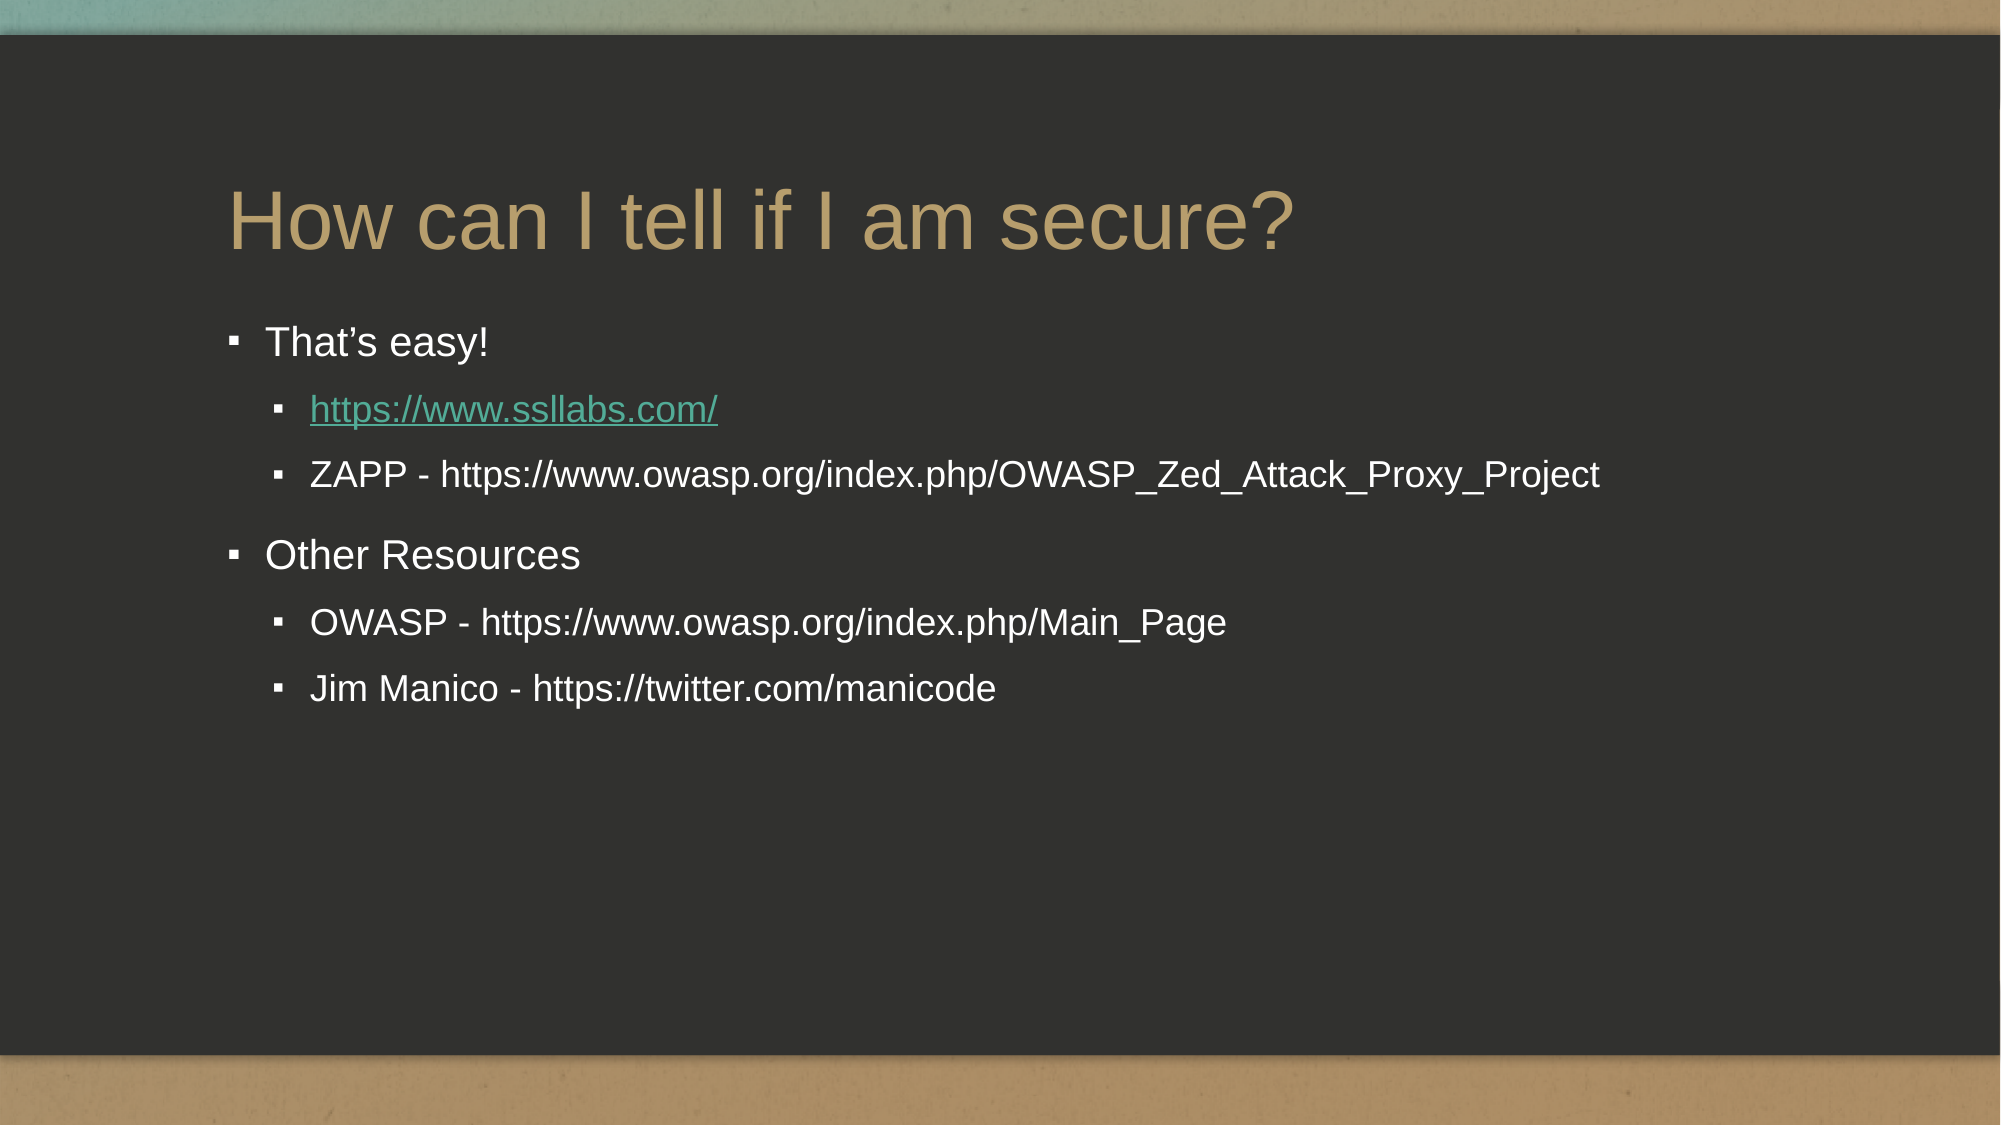

# How can I tell if I am secure?
That’s easy!
https://www.ssllabs.com/
ZAPP - https://www.owasp.org/index.php/OWASP_Zed_Attack_Proxy_Project
Other Resources
OWASP - https://www.owasp.org/index.php/Main_Page
Jim Manico - https://twitter.com/manicode